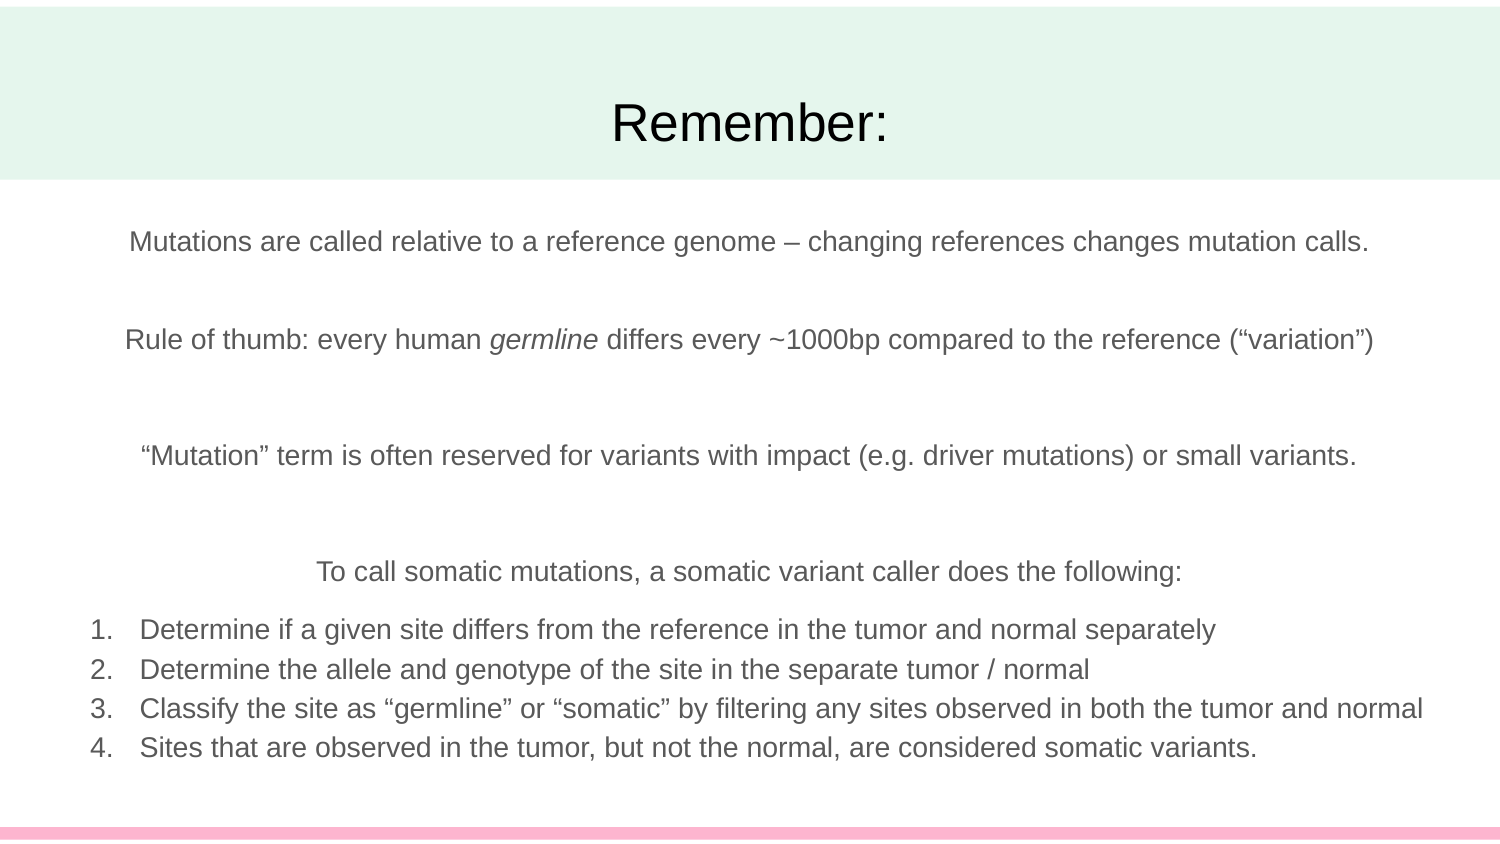

# Remember:
Mutations are called relative to a reference genome – changing references changes mutation calls.

Rule of thumb: every human germline differs every ~1000bp compared to the reference (“variation”)

“Mutation” term is often reserved for variants with impact (e.g. driver mutations) or small variants.

To call somatic mutations, a somatic variant caller does the following:
Determine if a given site differs from the reference in the tumor and normal separately
Determine the allele and genotype of the site in the separate tumor / normal
Classify the site as “germline” or “somatic” by filtering any sites observed in both the tumor and normal
Sites that are observed in the tumor, but not the normal, are considered somatic variants.